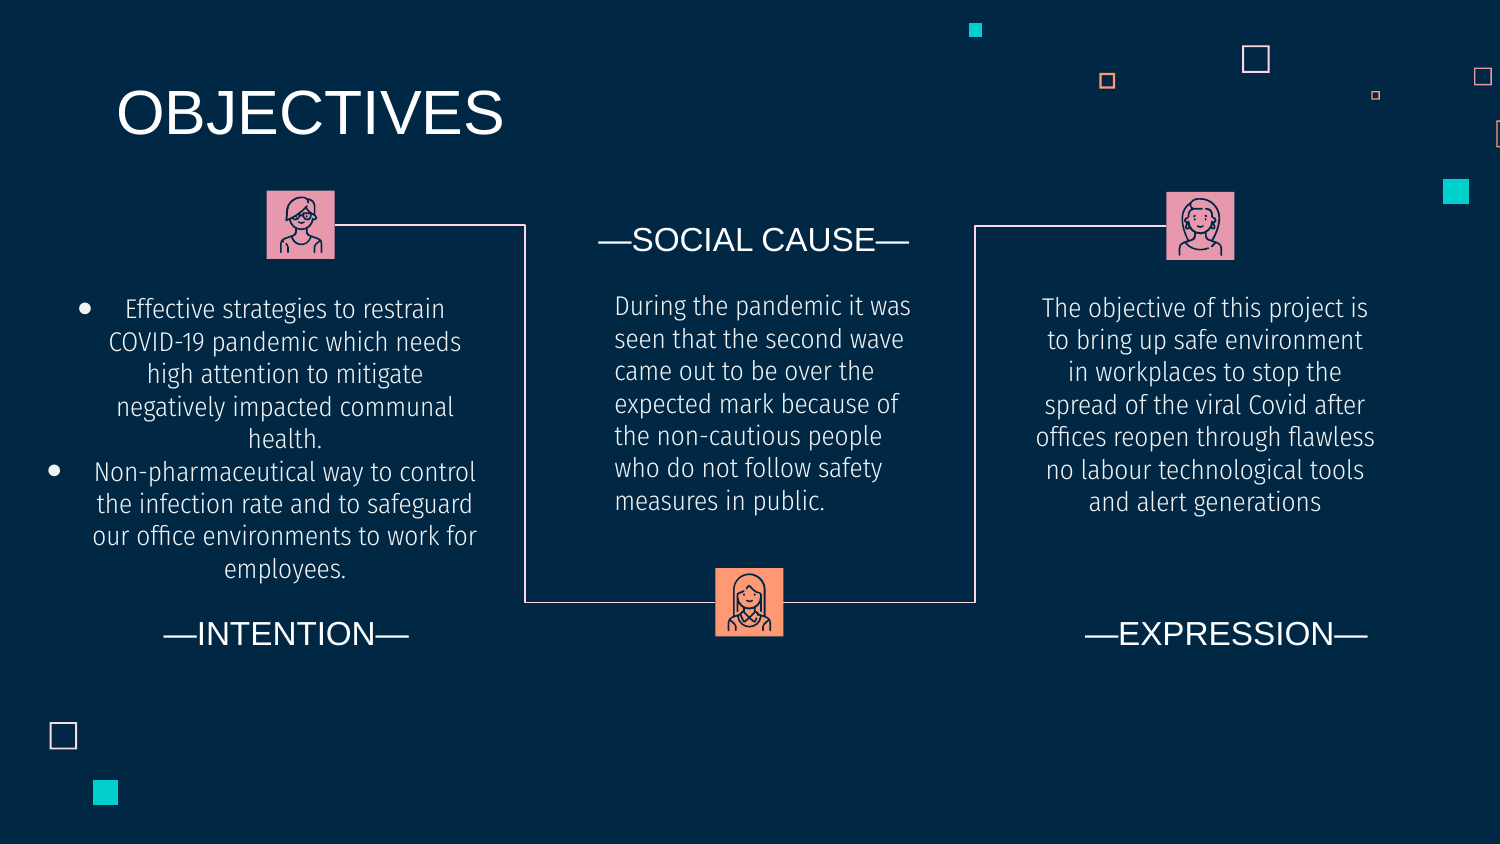

OBJECTIVES

—SOCIAL CAUSE—
During the pandemic it was seen that the second wave came out to be over the expected mark because of the non-cautious people who do not follow safety measures in public.

The objective of this project is to bring up safe environment in workplaces to stop the spread of the viral Covid after offices reopen through flawless no labour technological tools and alert generations

Effective strategies to restrain COVID-19 pandemic which needs high attention to mitigate negatively impacted communal health.
Non-pharmaceutical way to control the infection rate and to safeguard our office environments to work for employees.

# —INTENTION—
—EXPRESSION—